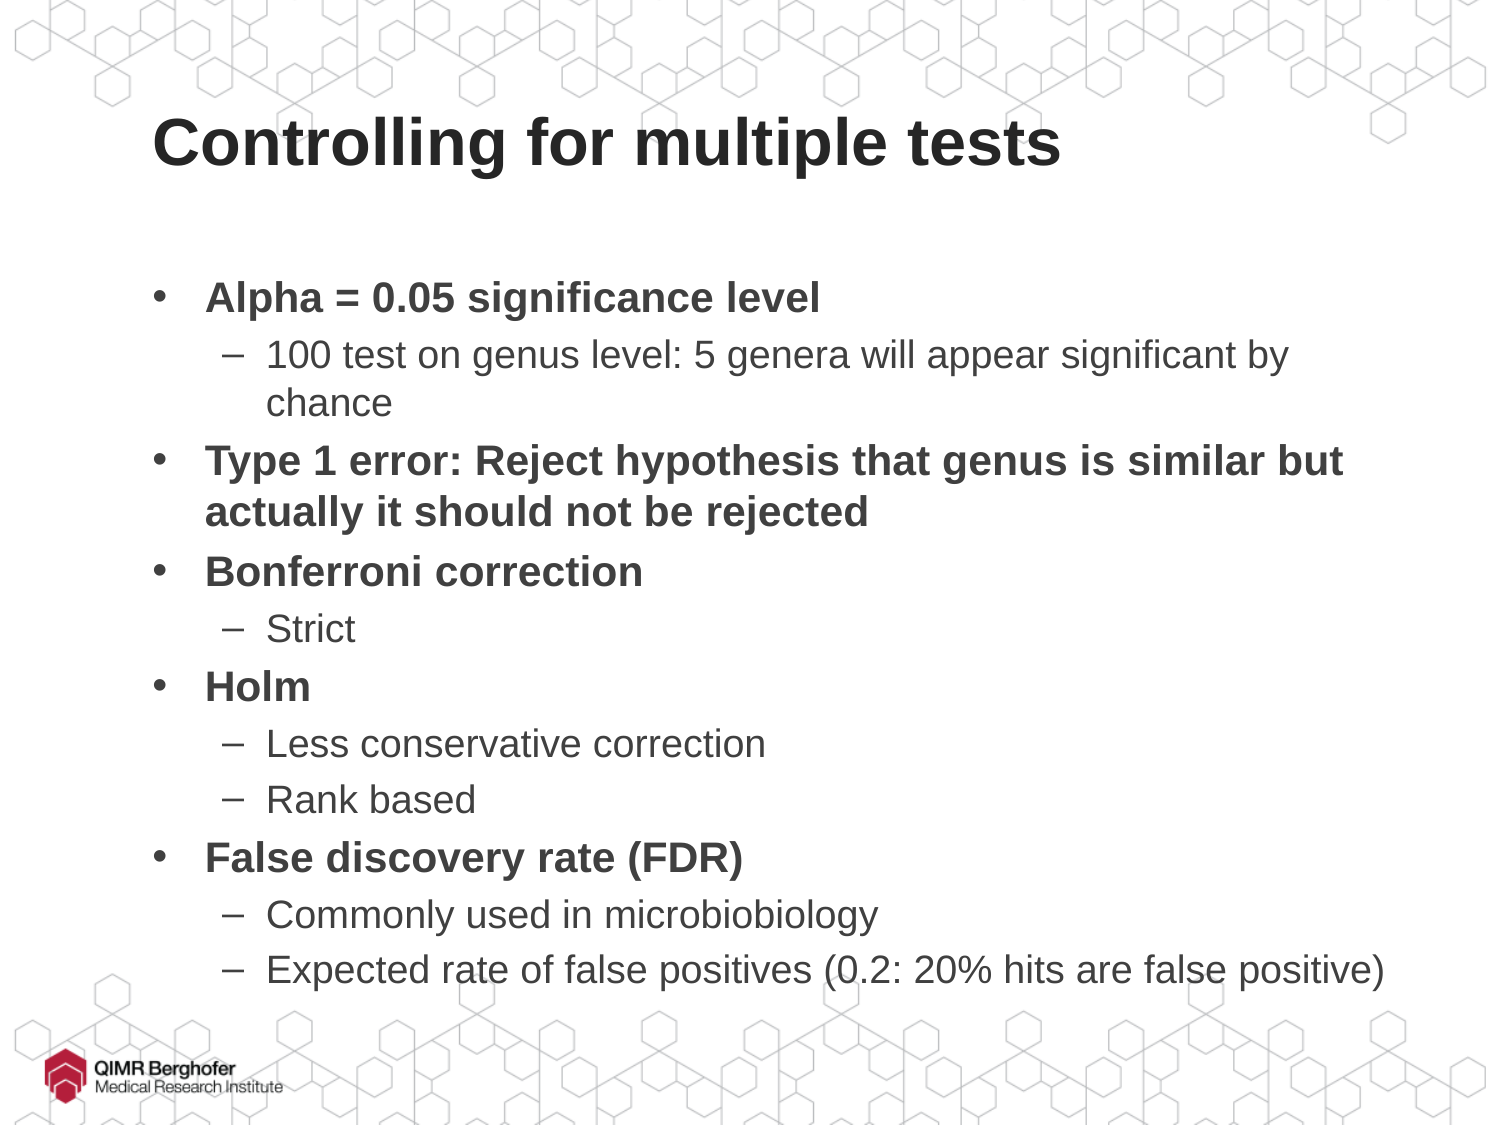

# Controlling for multiple tests
Alpha = 0.05 significance level
100 test on genus level: 5 genera will appear significant by chance
Type 1 error: Reject hypothesis that genus is similar but actually it should not be rejected
Bonferroni correction
Strict
Holm
Less conservative correction
Rank based
False discovery rate (FDR)
Commonly used in microbiobiology
Expected rate of false positives (0.2: 20% hits are false positive)